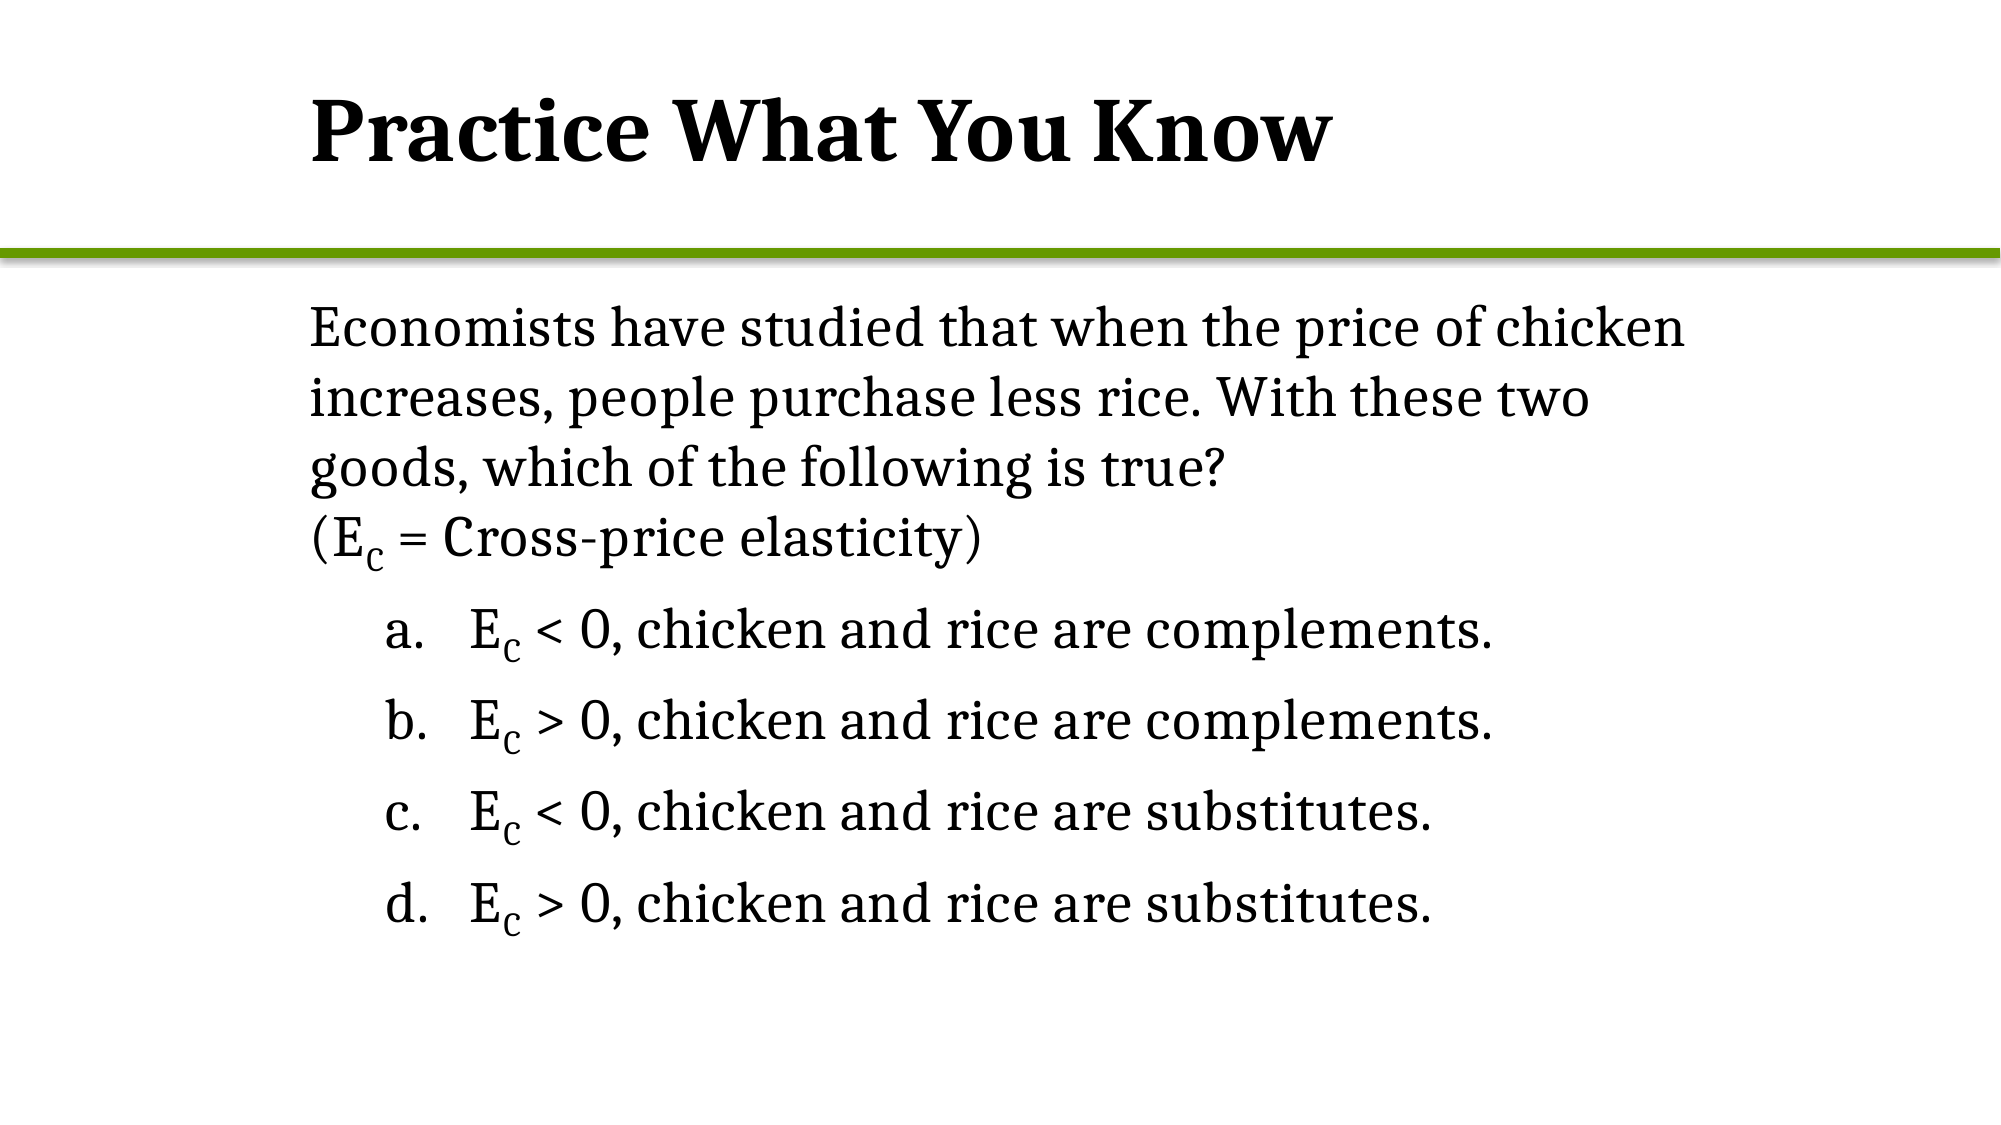

# Practice What You Know
Economists have studied that when the price of chicken increases, people purchase less rice. With these two goods, which of the following is true?
(EC = Cross-price elasticity)
EC < 0, chicken and rice are complements.
EC > 0, chicken and rice are complements.
EC < 0, chicken and rice are substitutes.
EC > 0, chicken and rice are substitutes.